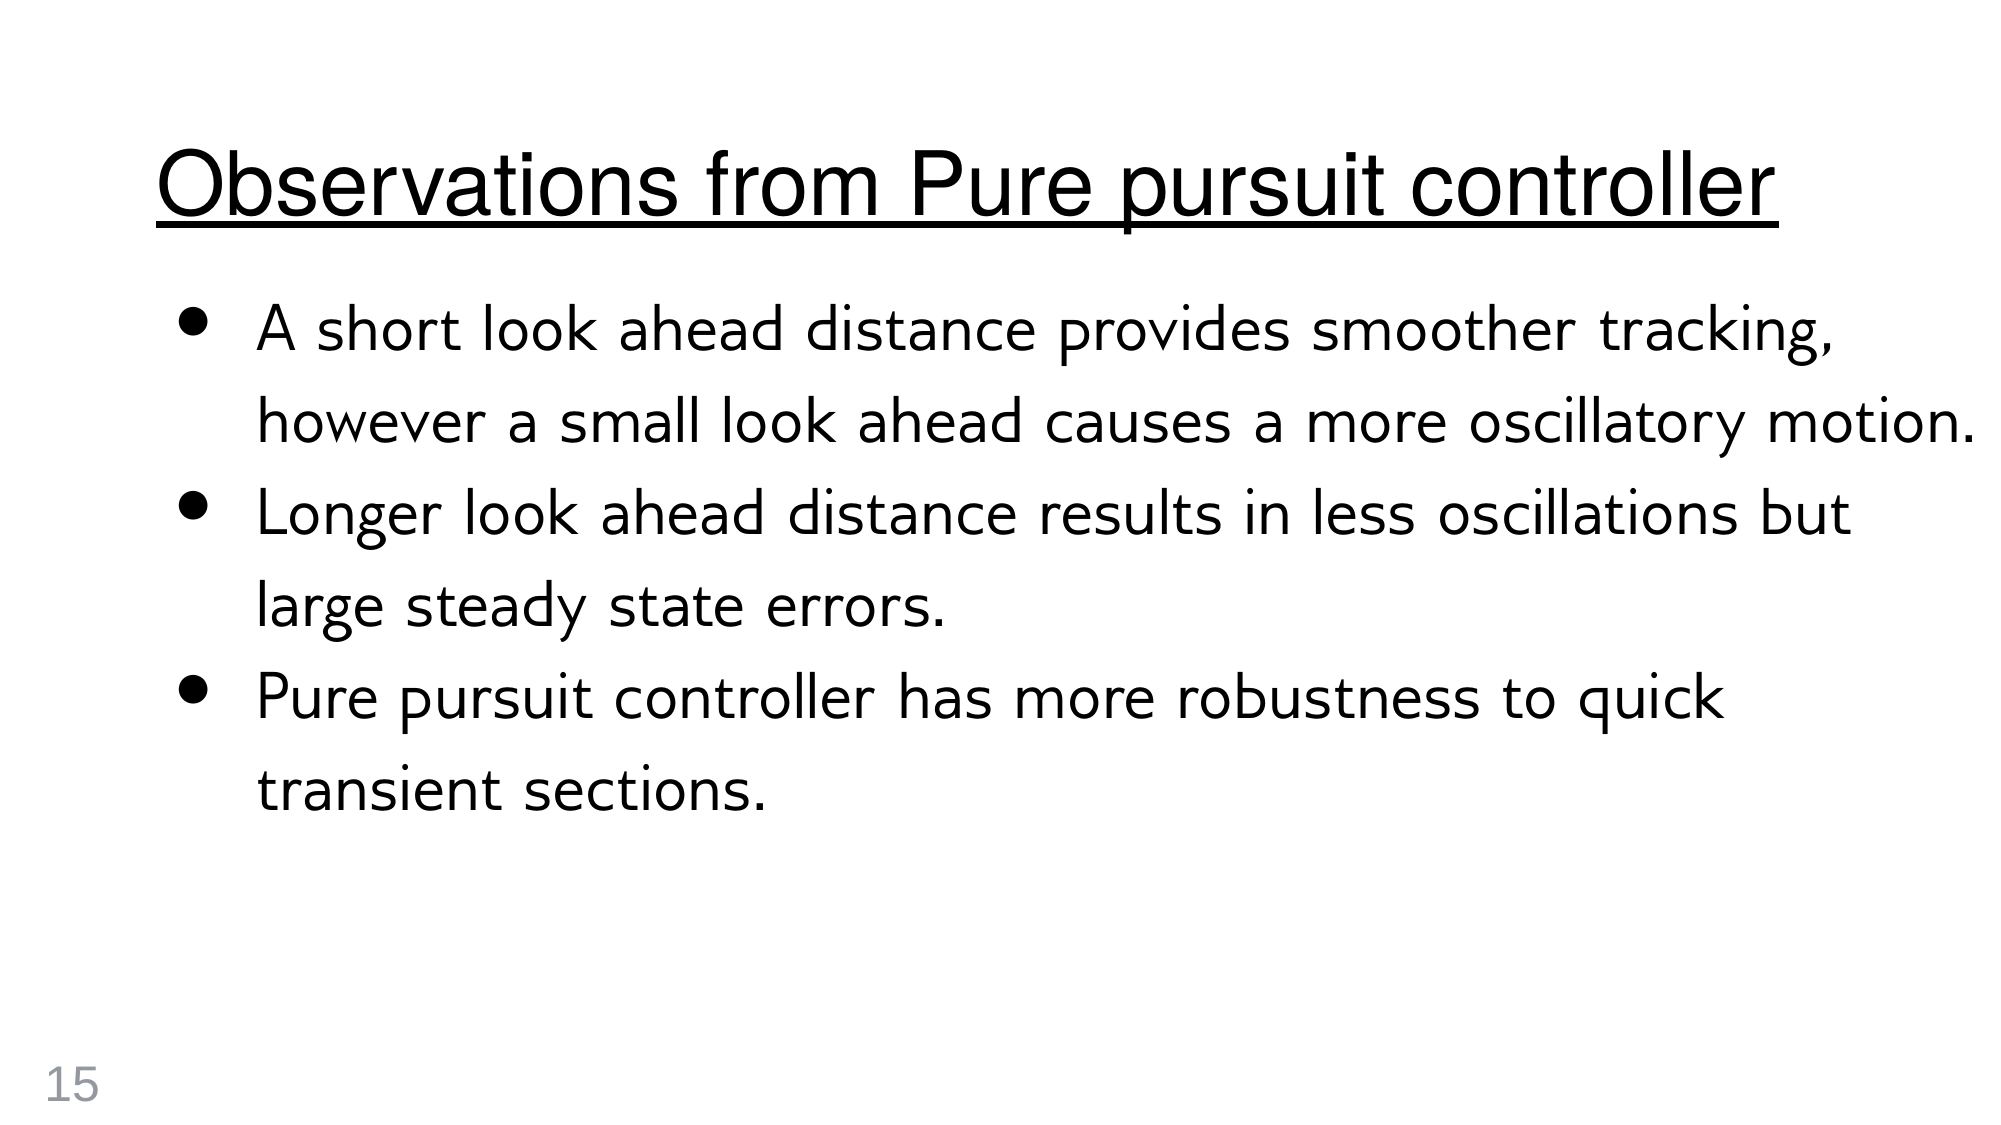

# Observations from Pure pursuit controller
A short look ahead distance provides smoother tracking, however a small look ahead causes a more oscillatory motion.
Longer look ahead distance results in less oscillations but large steady state errors.
Pure pursuit controller has more robustness to quick transient sections.

15